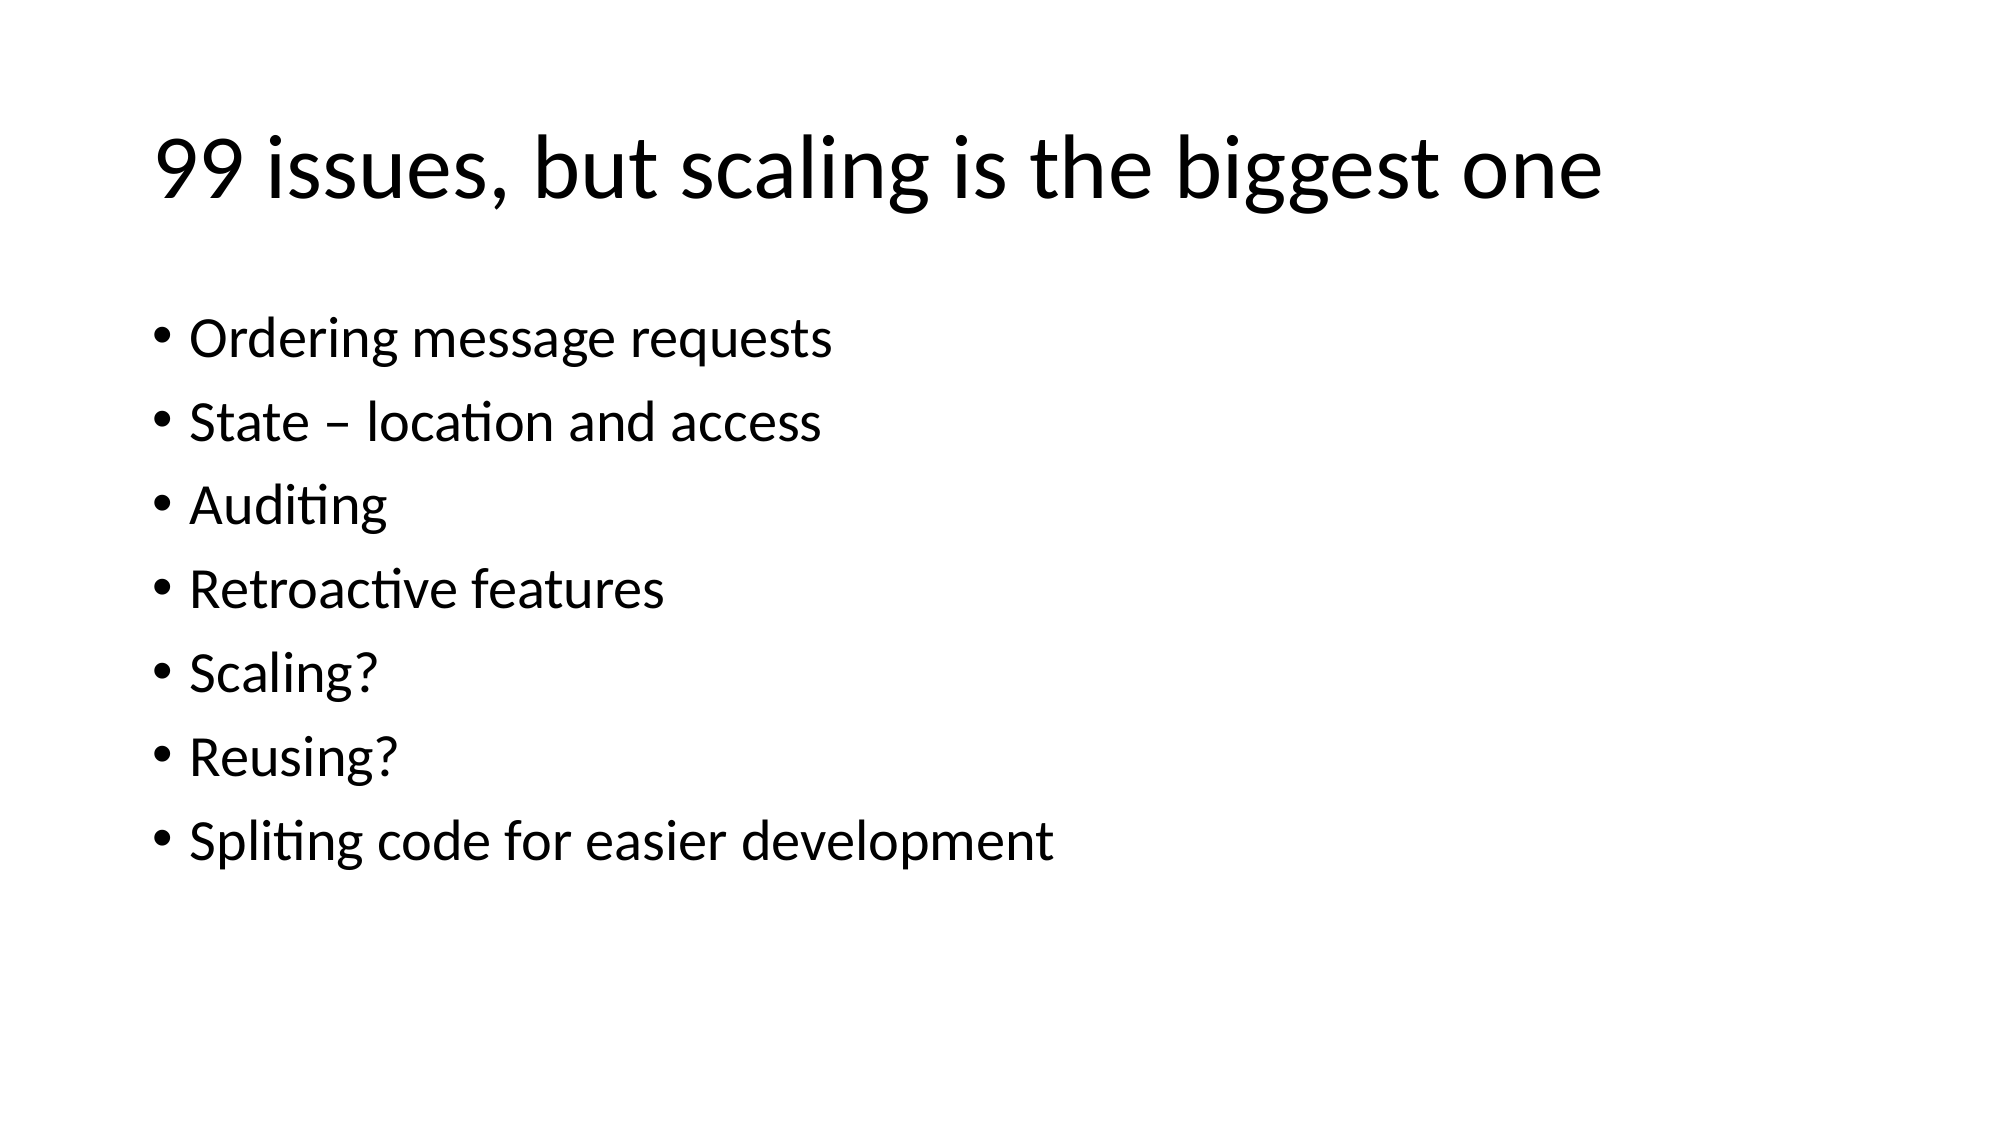

# 99 issues, but scaling is the biggest one
Ordering message requests
State – location and access
Auditing
Retroactive features
Scaling?
Reusing?
Spliting code for easier development